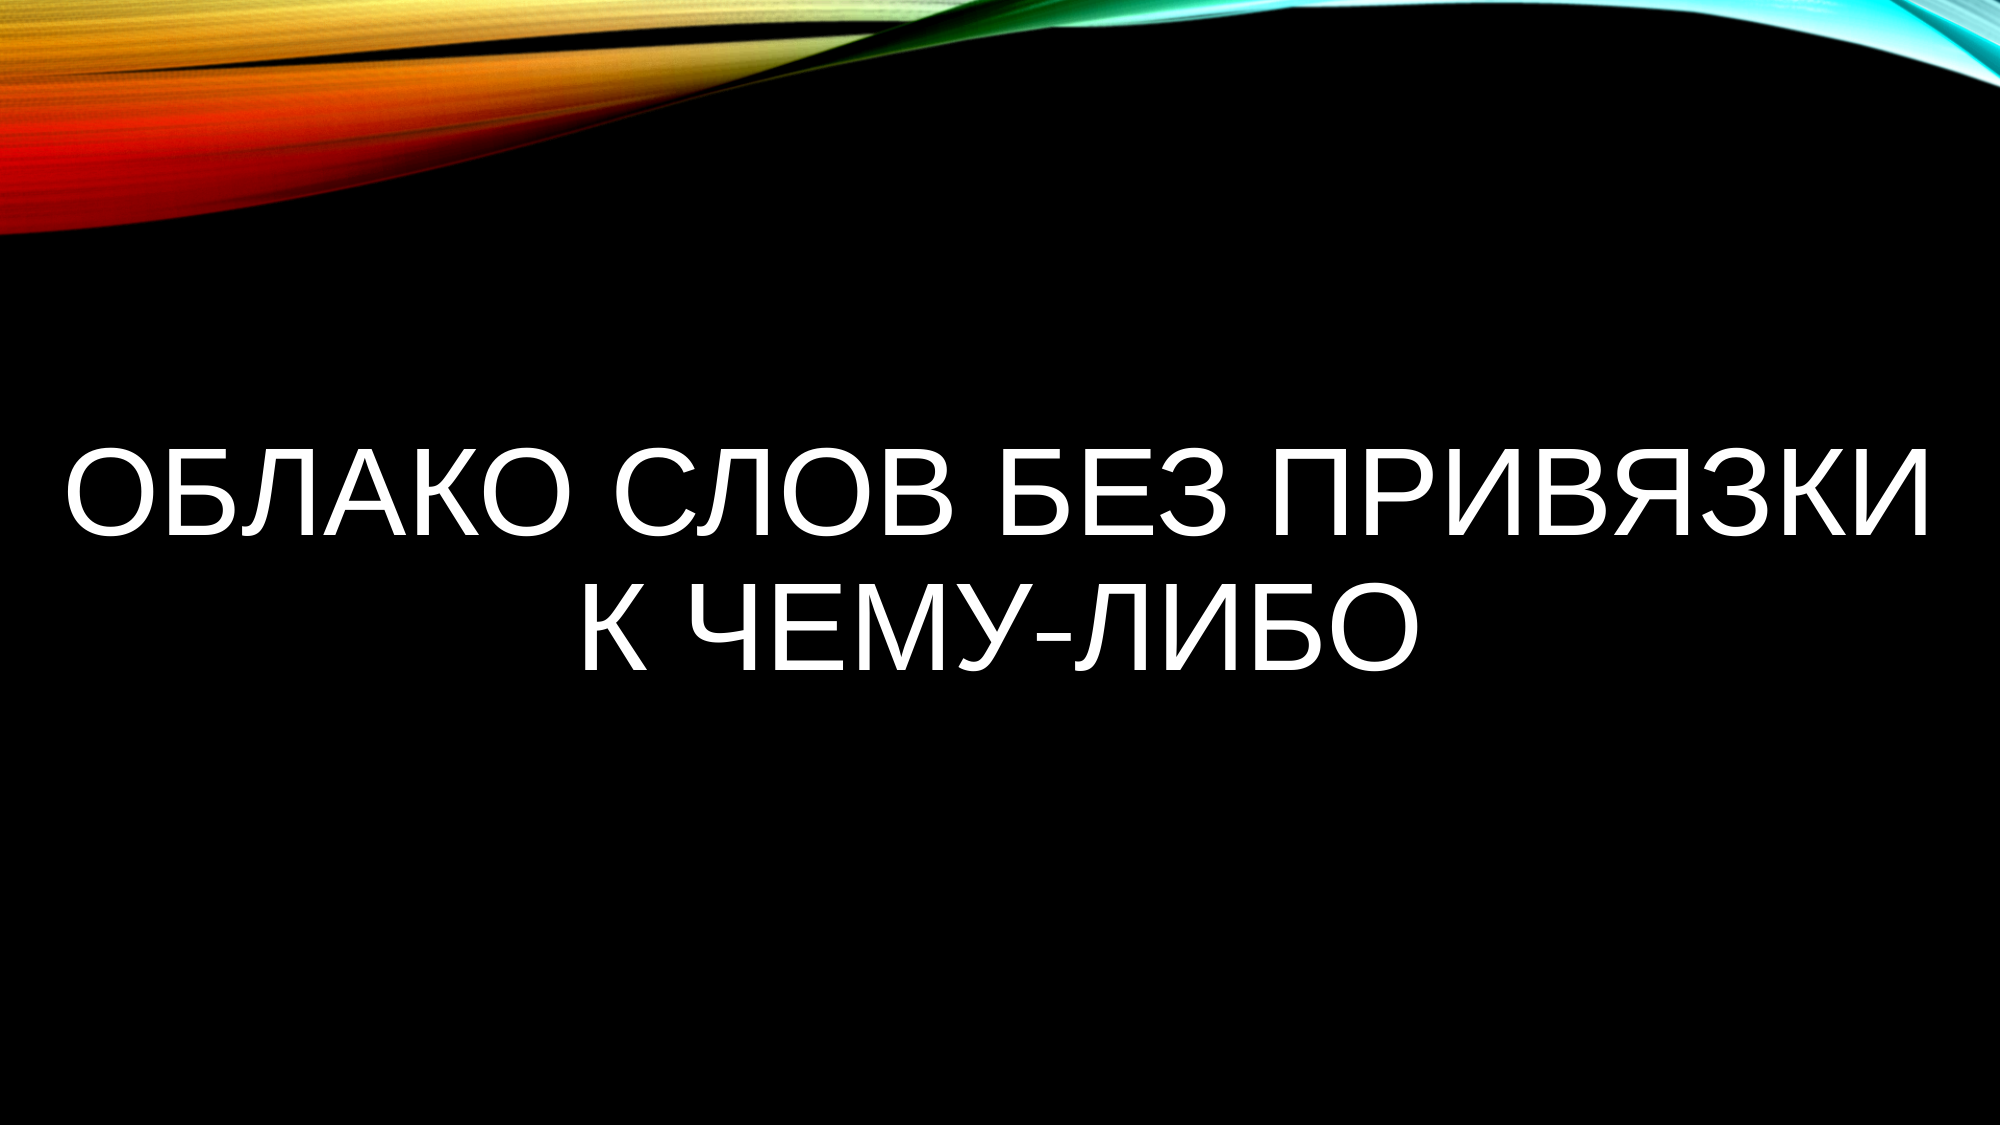

# Облако слов без привязки к чему-либо